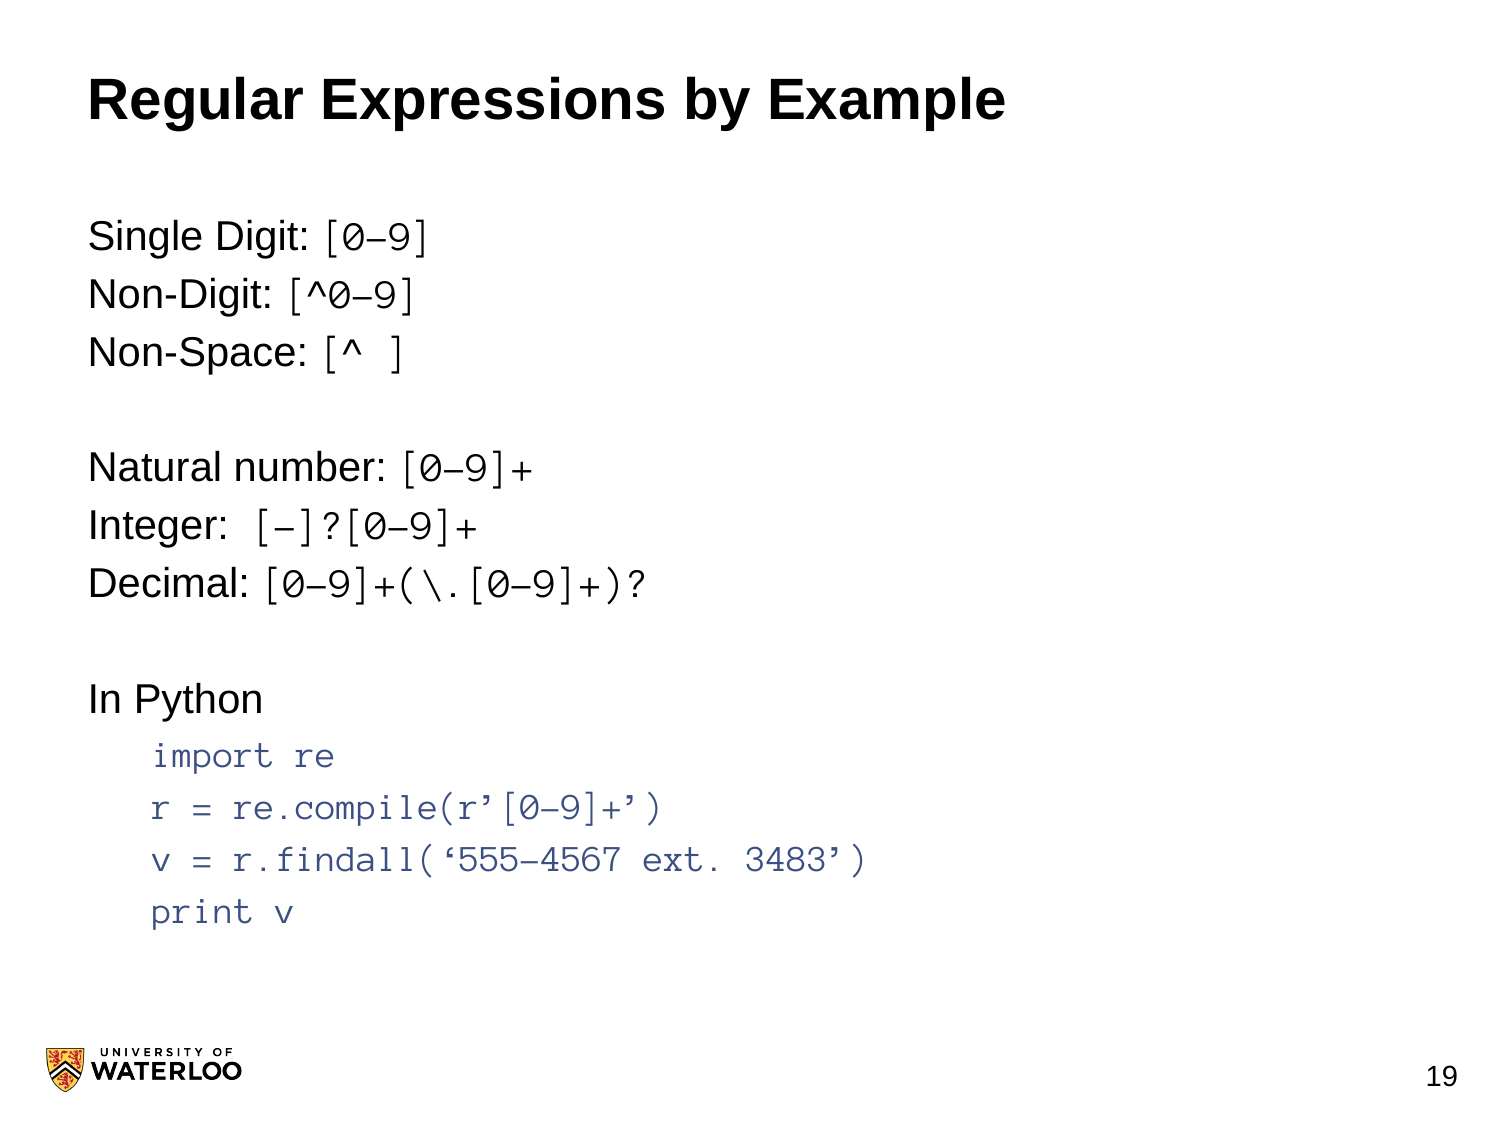

# Regular Expressions by Example
Single Digit: [0-9]
Non-Digit: [^0-9]
Non-Space: [^ ]

Natural number: [0-9]+
Integer:  [-]?[0-9]+
Decimal: [0-9]+(\.[0-9]+)?

In Python
import re
r = re.compile(r’[0-9]+’)
v = r.findall(‘555-4567 ext. 3483’)
print v